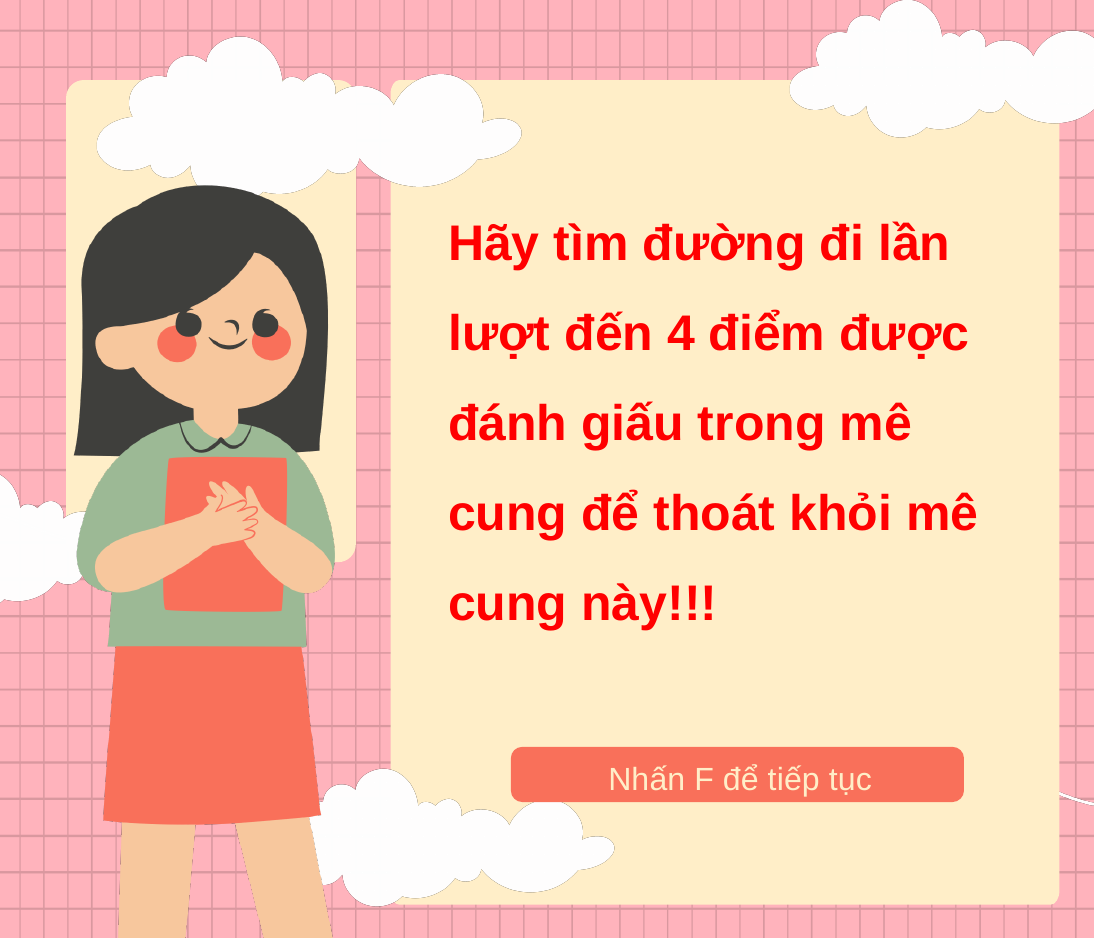

Hãy tìm đường đi lần lượt đến 4 điểm được đánh giấu trong mê cung để thoát khỏi mê cung này!!!

Nhấn F để tiếp tục